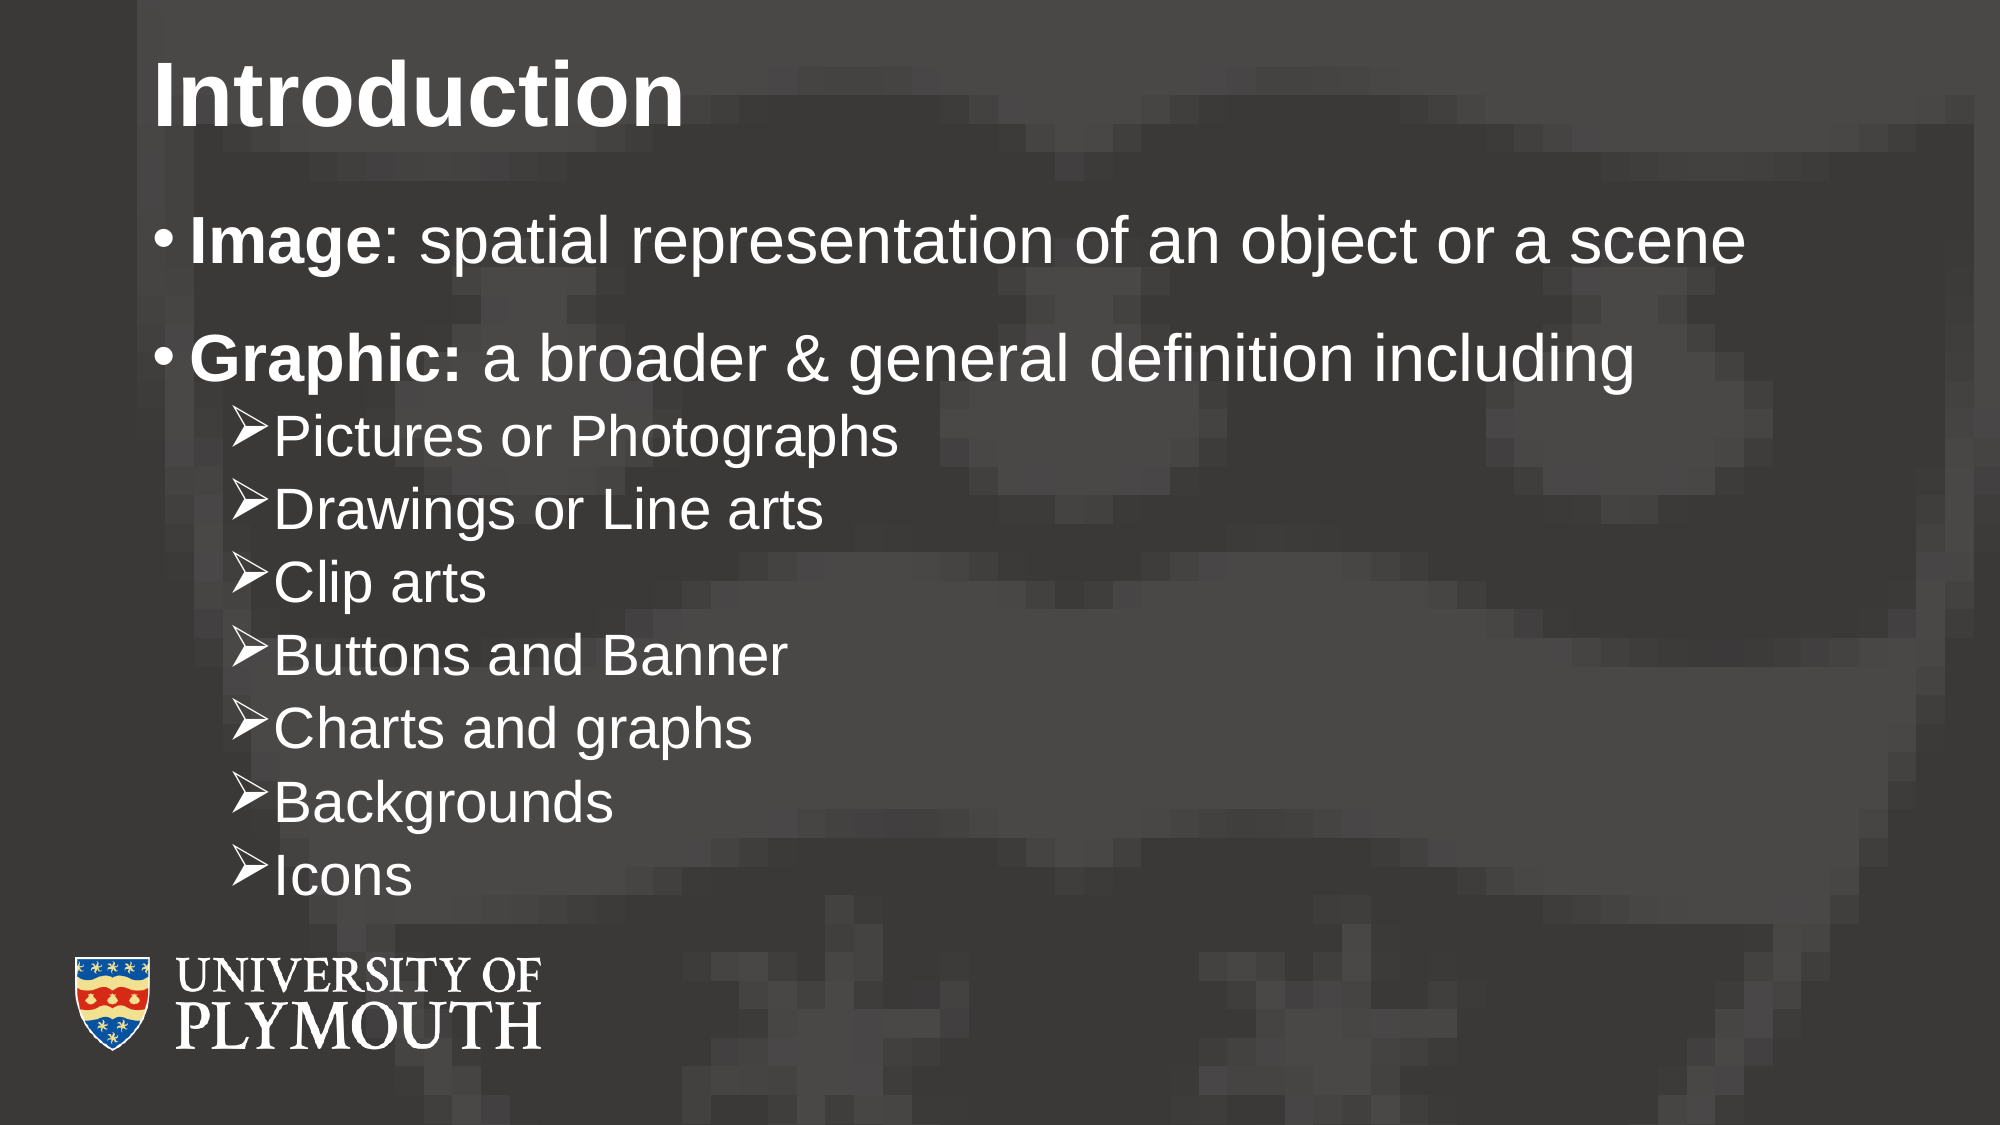

# Introduction
Image: spatial representation of an object or a scene

Graphic: a broader & general definition including
Pictures or Photographs
Drawings or Line arts
Clip arts
Buttons and Banner
Charts and graphs
Backgrounds
Icons